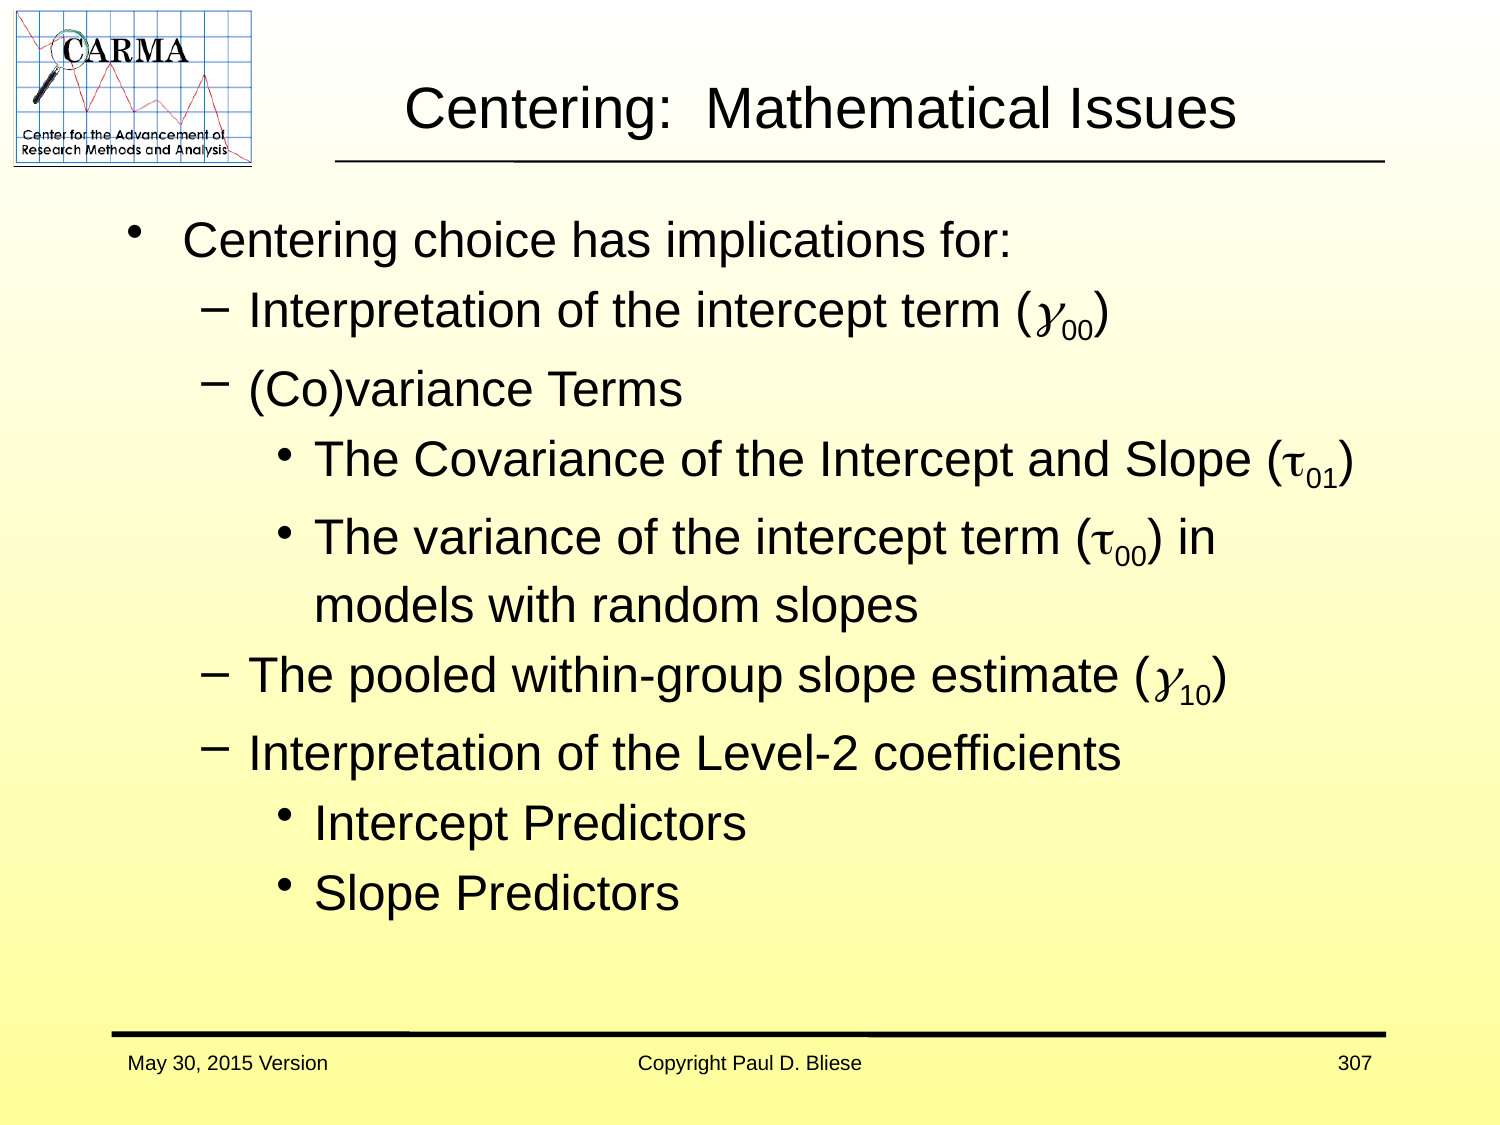

# Centering:  Mathematical Issues
Centering choice has implications for:
Interpretation of the intercept term (γ00)
(Co)variance Terms
The Covariance of the Intercept and Slope (τ01)
The variance of the intercept term (τ00) in models with random slopes
The pooled within-group slope estimate (γ10)
Interpretation of the Level-2 coefficients
Intercept Predictors
Slope Predictors
May 30, 2015 Version
Copyright Paul D. Bliese
307